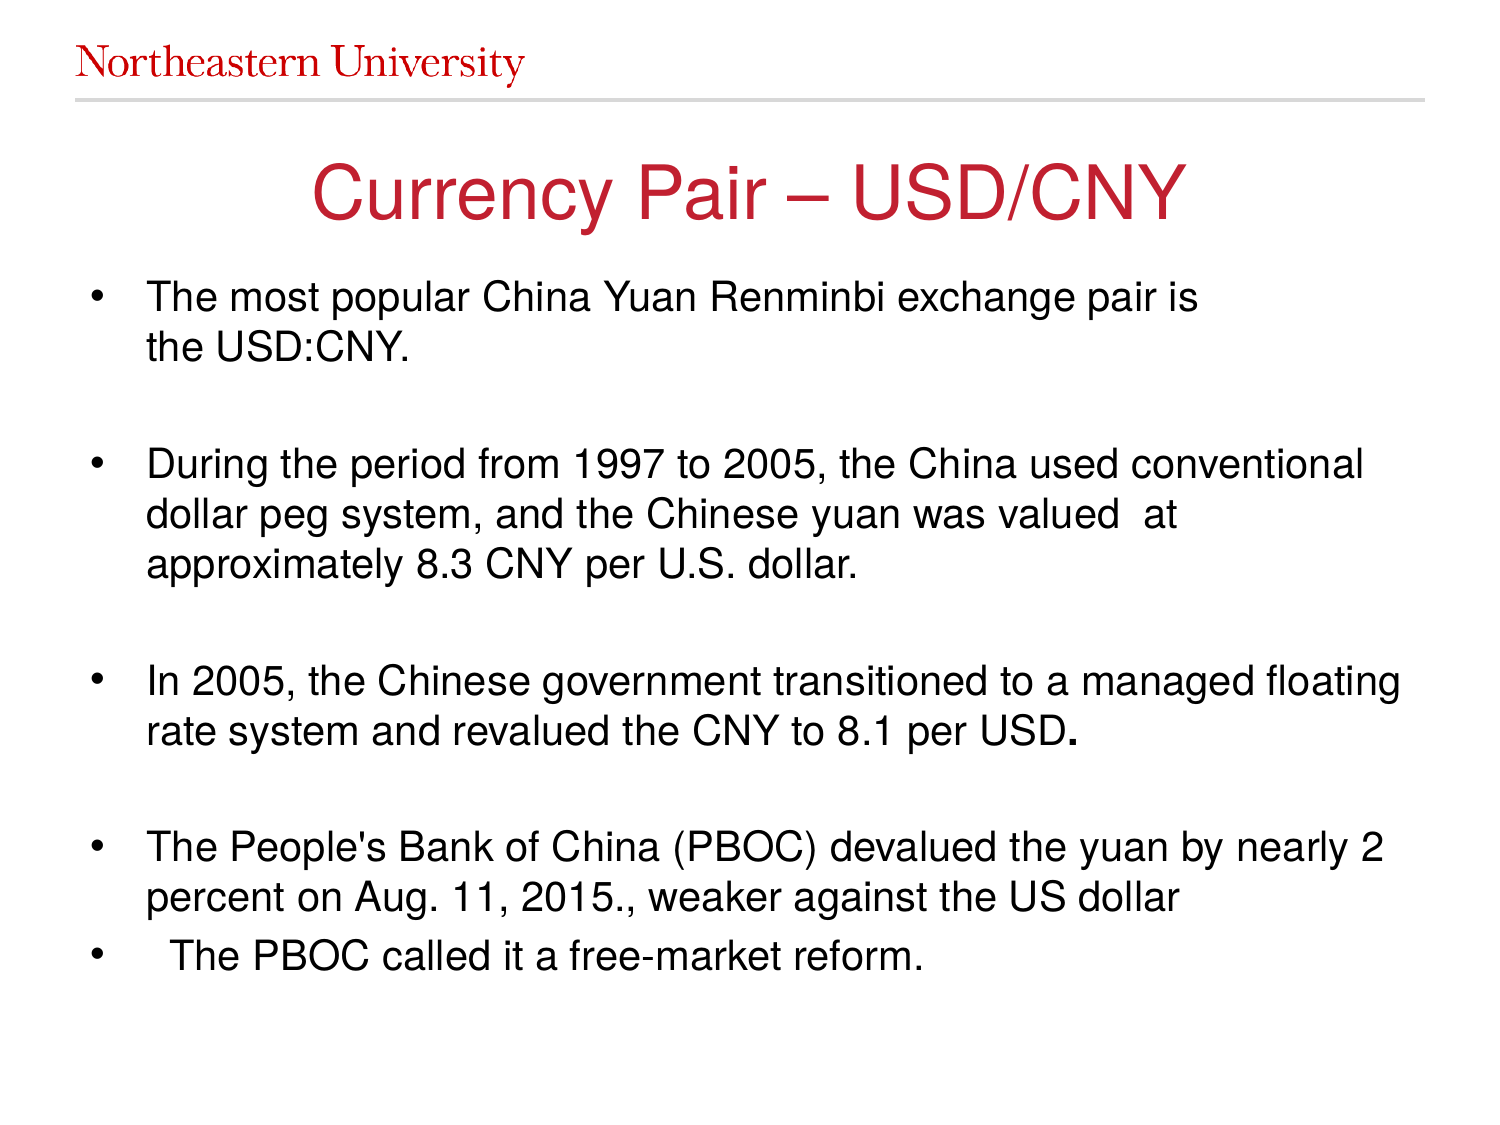

# Currency Pair – USD/CNY
The most popular China Yuan Renminbi exchange pair is the USD:CNY.

During the period from 1997 to 2005, the China used conventional dollar peg system, and the Chinese yuan was valued  at approximately 8.3 CNY per U.S. dollar.

In 2005, the Chinese government transitioned to a managed floating rate system and revalued the CNY to 8.1 per USD.

The People's Bank of China (PBOC) devalued the yuan by nearly 2 percent on Aug. 11, 2015., weaker against the US dollar
  The PBOC called it a free-market reform.